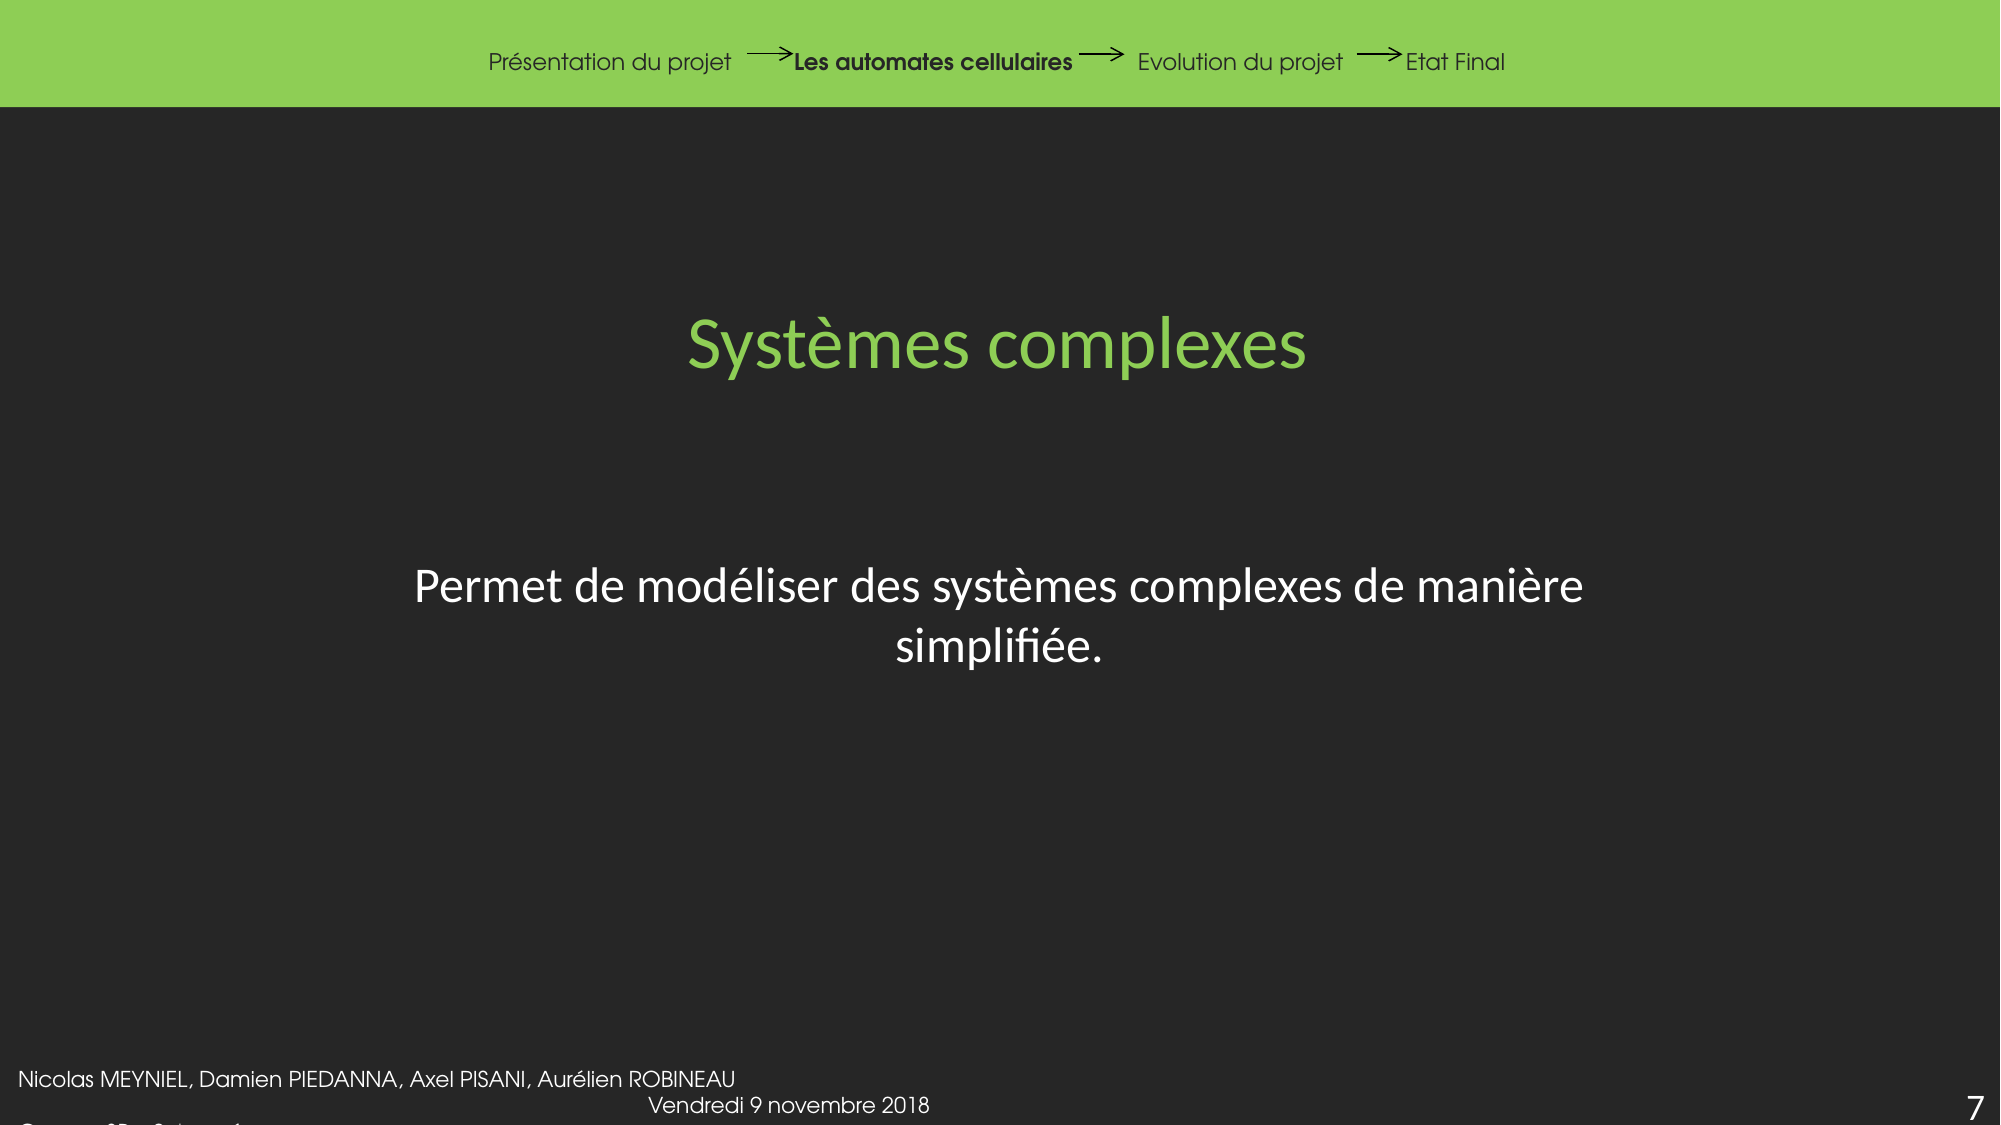

Présentation du projet          Les automates cellulaires          Evolution du projet          Etat Final

Systèmes complexes
Permet de modéliser des systèmes complexes de manière simplifiée.
Nicolas MEYNIEL, Damien PIEDANNA, Axel PISANI, Aurélien ROBINEAU													     Vendredi 9 novembre 2018
Groupe 3B – 2nd année
7
7